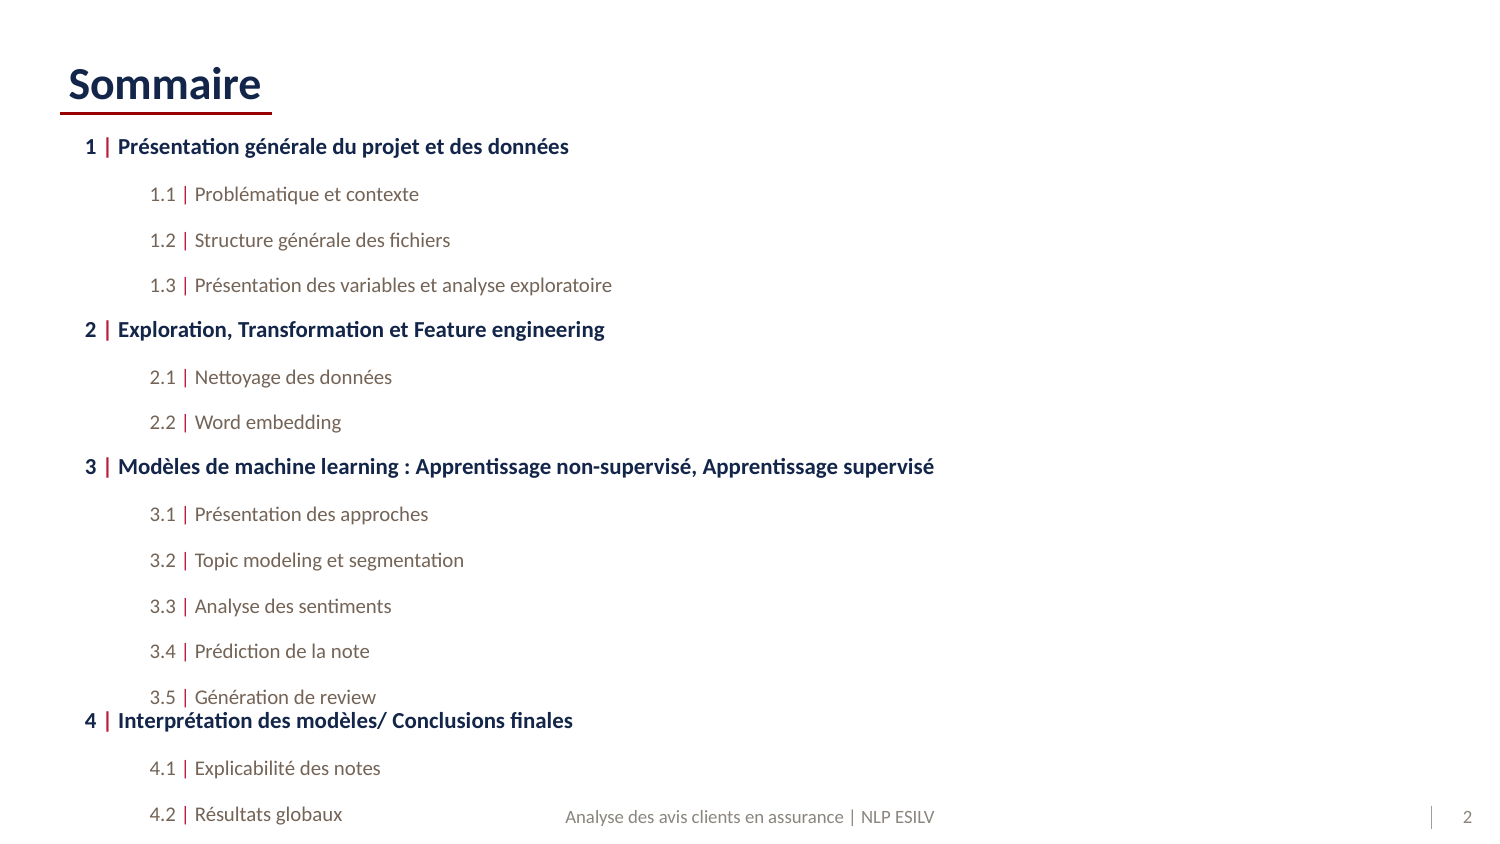

# Sommaire
1 | Présentation générale du projet et des données
1.1 | Problématique et contexte
1.2 | Structure générale des fichiers
1.3 | Présentation des variables et analyse exploratoire
2 | Exploration, Transformation et Feature engineering
2.1 | Nettoyage des données
2.2 | Word embedding
3 | Modèles de machine learning : Apprentissage non-supervisé, Apprentissage supervisé
3.1 | Présentation des approches
3.2 | Topic modeling et segmentation
3.3 | Analyse des sentiments
3.4 | Prédiction de la note
3.5 | Génération de review
4 | Interprétation des modèles/ Conclusions finales
4.1 | Explicabilité des notes
4.2 | Résultats globaux